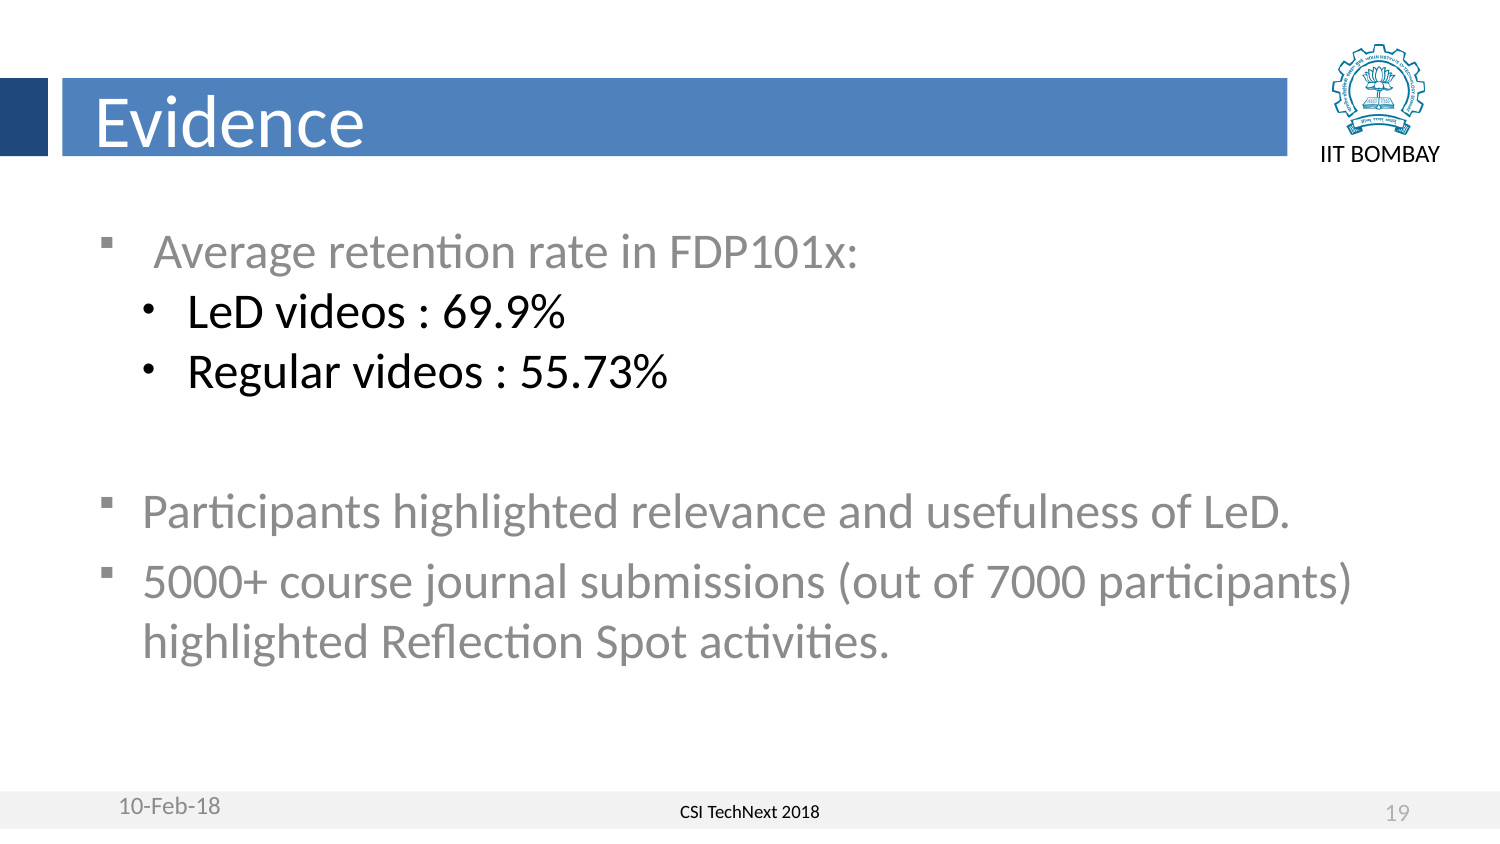

Evidence
 Average retention rate in FDP101x:
LeD videos : 69.9%
Regular videos : 55.73%

Participants highlighted relevance and usefulness of LeD.
5000+ course journal submissions (out of 7000 participants) highlighted Reflection Spot activities.

10-Feb-18
19